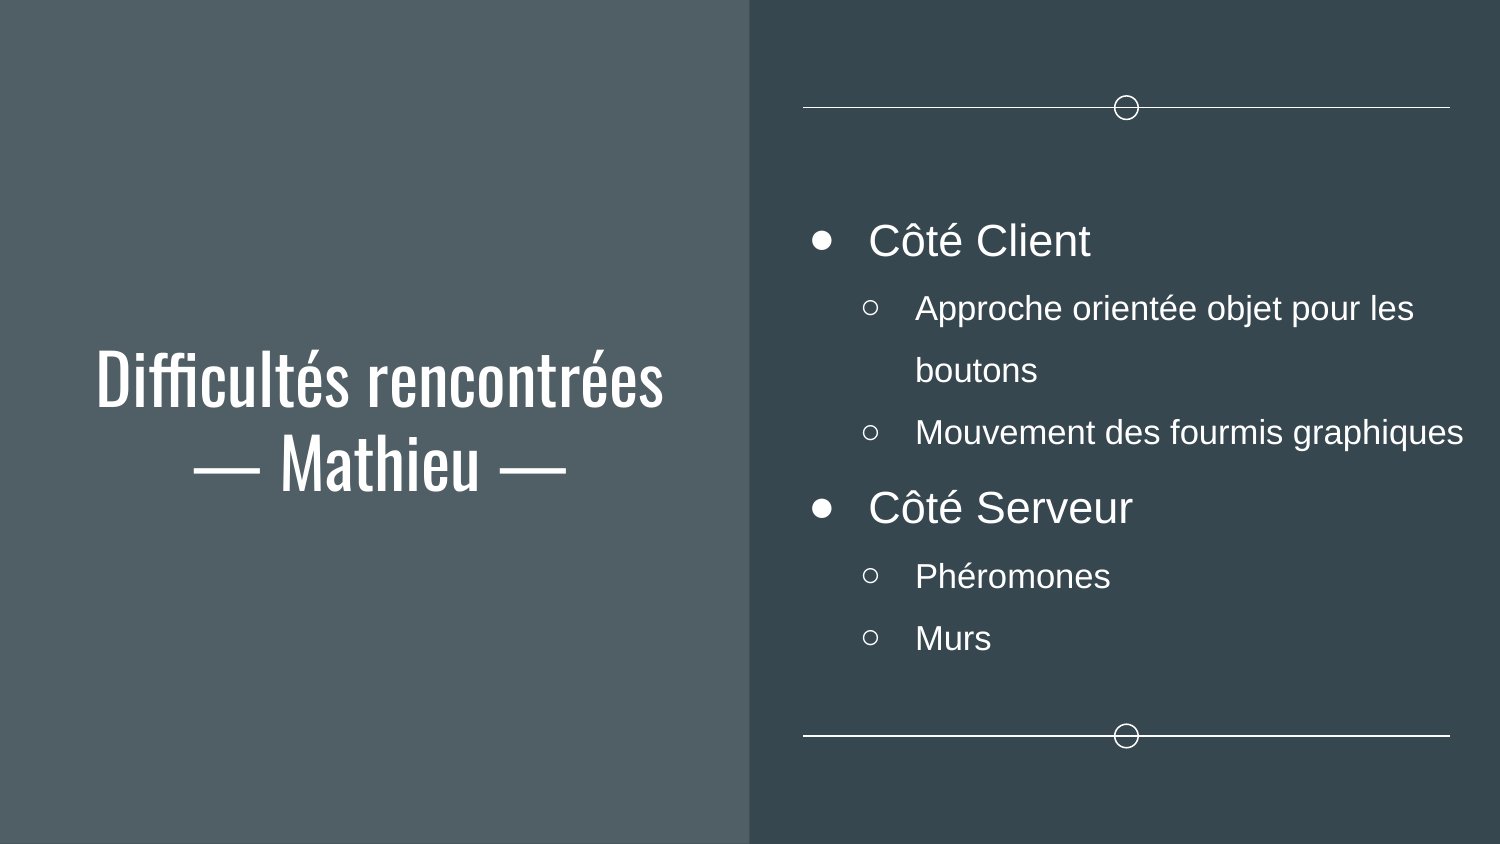

Côté Client
Approche orientée objet pour les boutons
Mouvement des fourmis graphiques
Côté Serveur
Phéromones
Murs
# Difficultés rencontrées
— Mathieu —